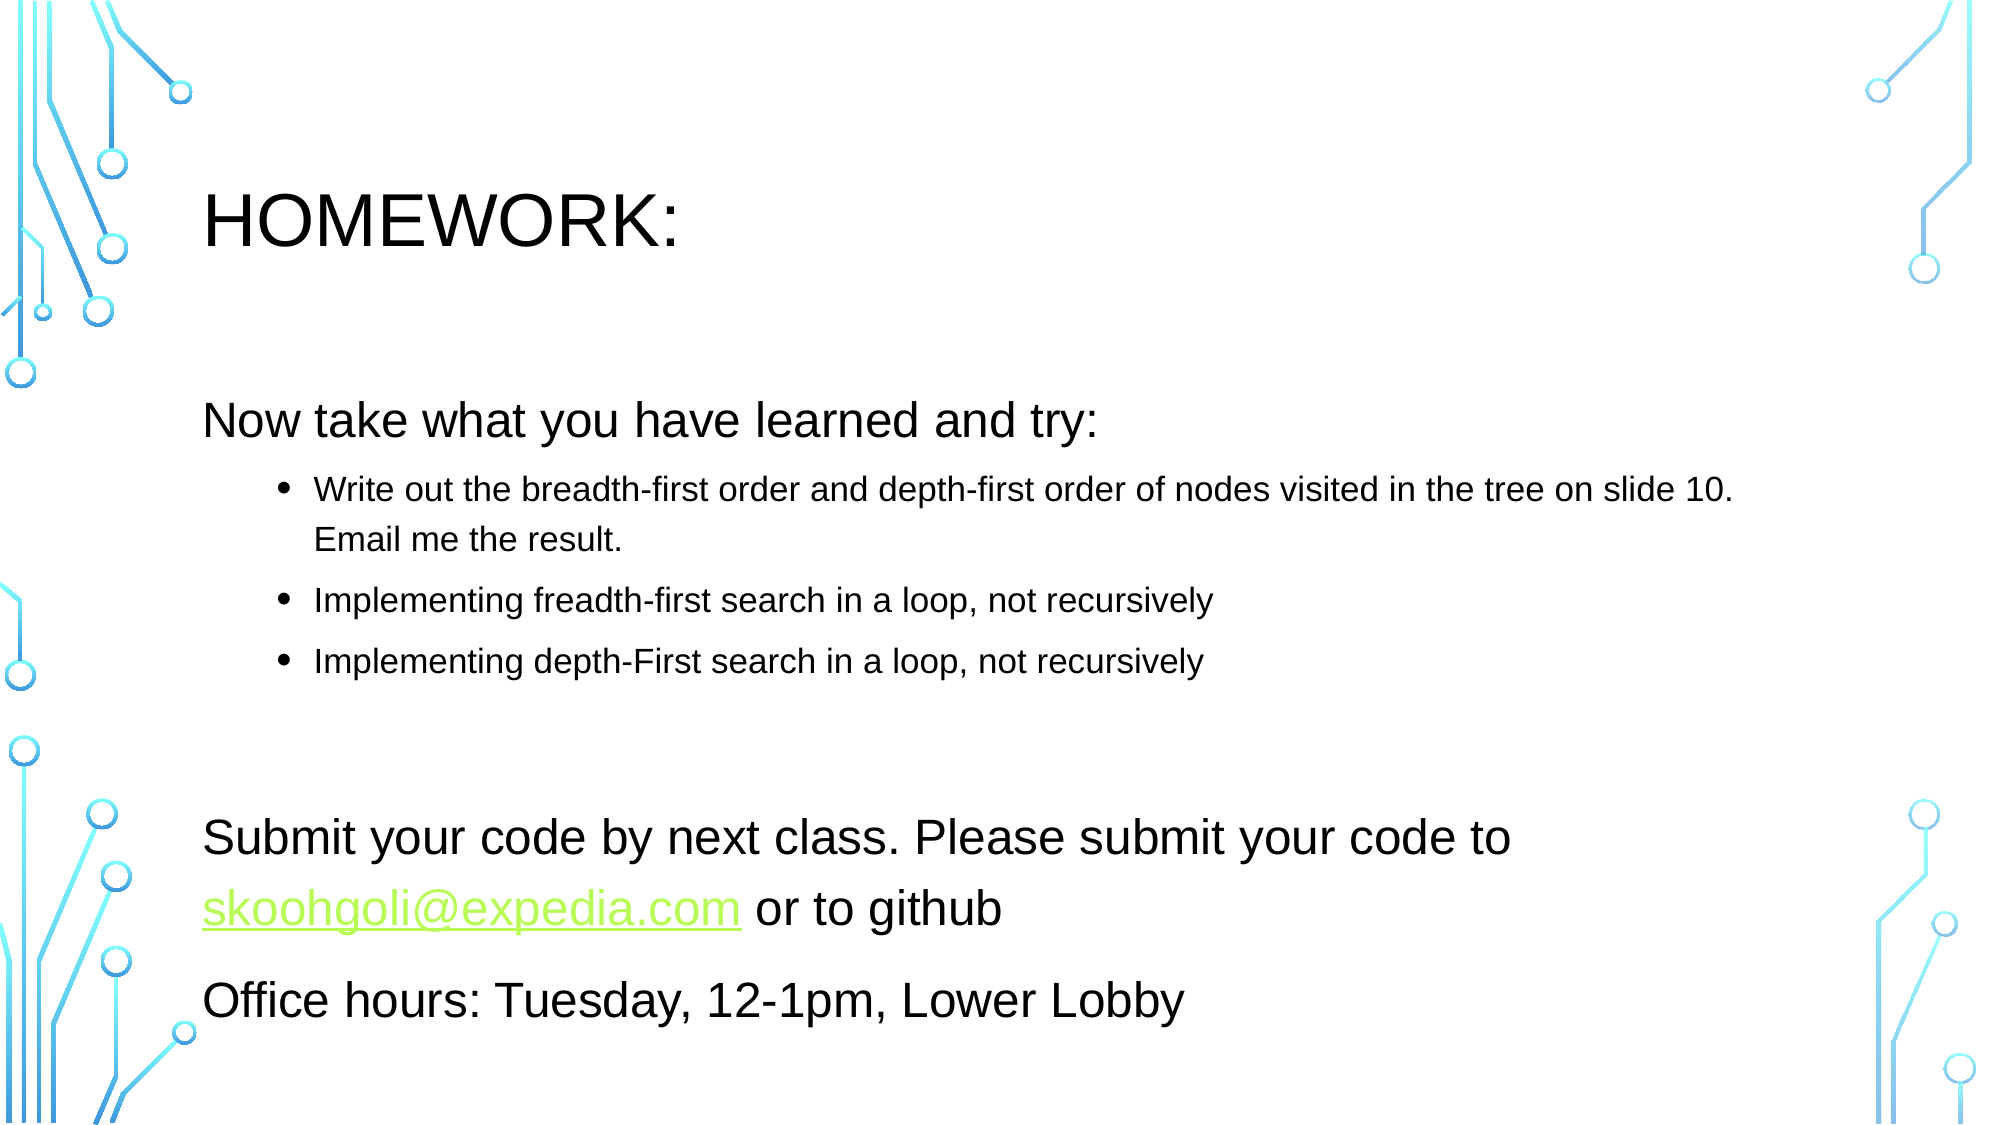

# Homework:
Now take what you have learned and try:
Write out the breadth-first order and depth-first order of nodes visited in the tree on slide 10. Email me the result.
Implementing freadth-first search in a loop, not recursively
Implementing depth-First search in a loop, not recursively

Submit your code by next class. Please submit your code to skoohgoli@expedia.com or to github
Office hours: Tuesday, 12-1pm, Lower Lobby